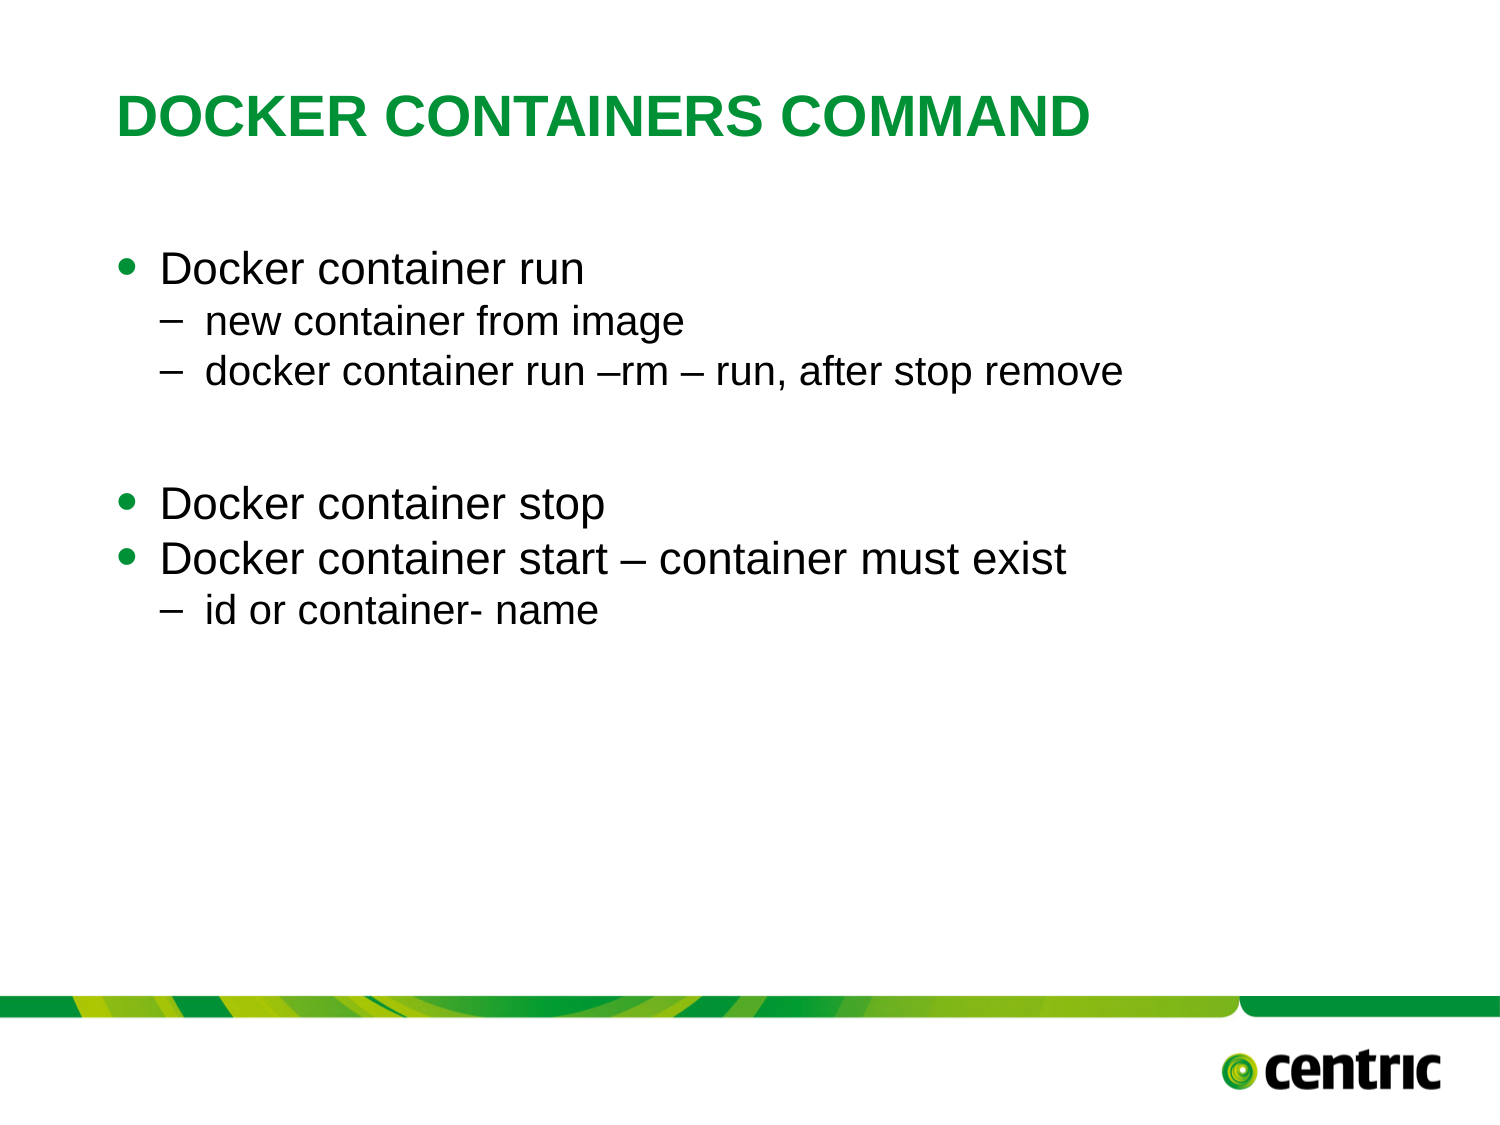

# DOCKER CONTAiNERS COMMAND
Docker container run
new container from image
docker container run –rm – run, after stop remove

Docker container stop
Docker container start – container must exist
id or container- name
TITLE PRESENTATION
Versie 0.8 - 16 september 2017